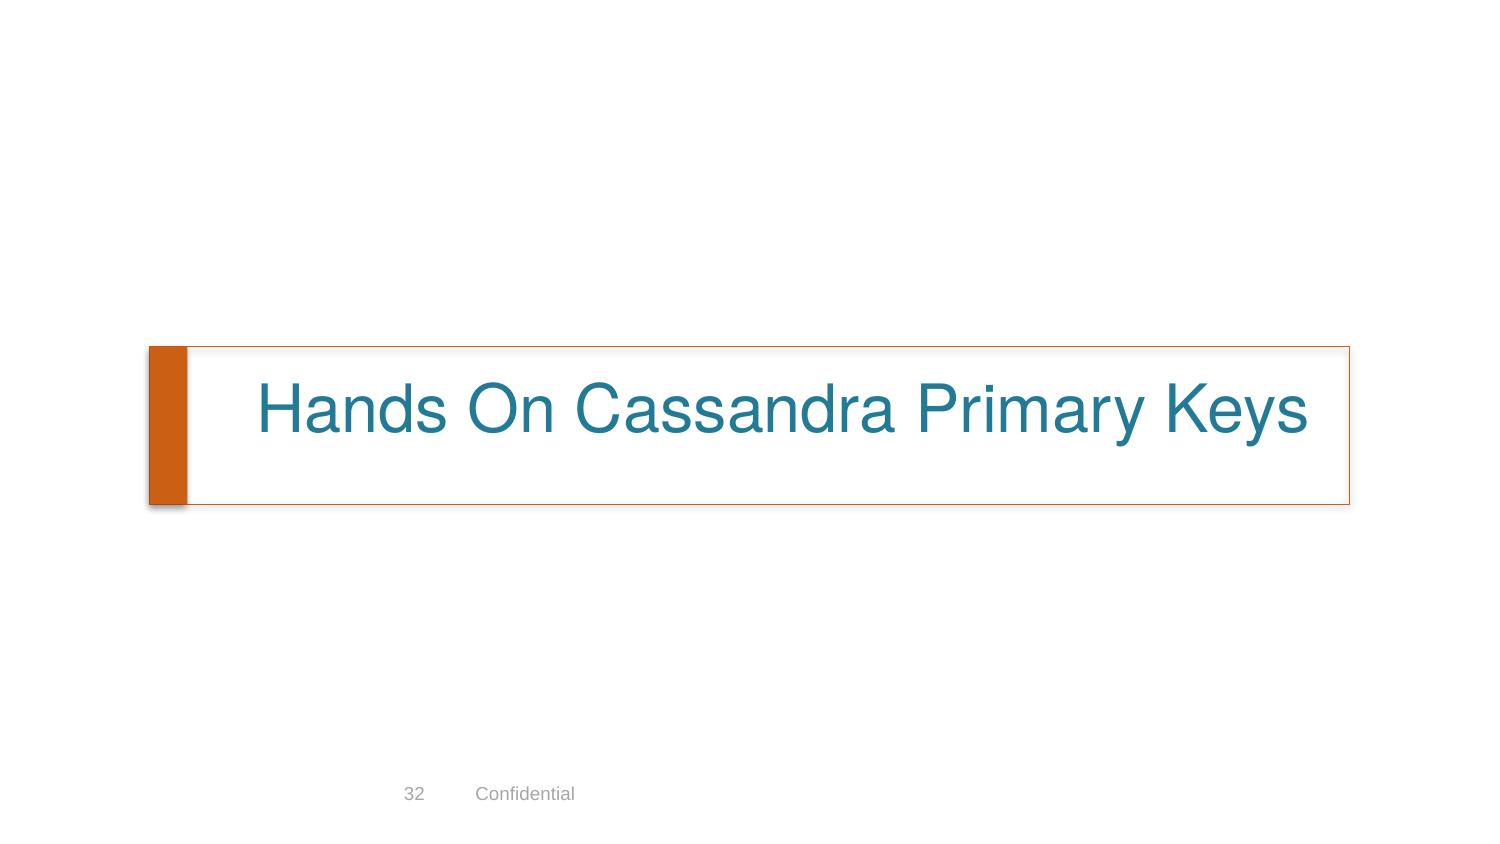

# Hands On Cassandra Primary Keys

32
Confidential